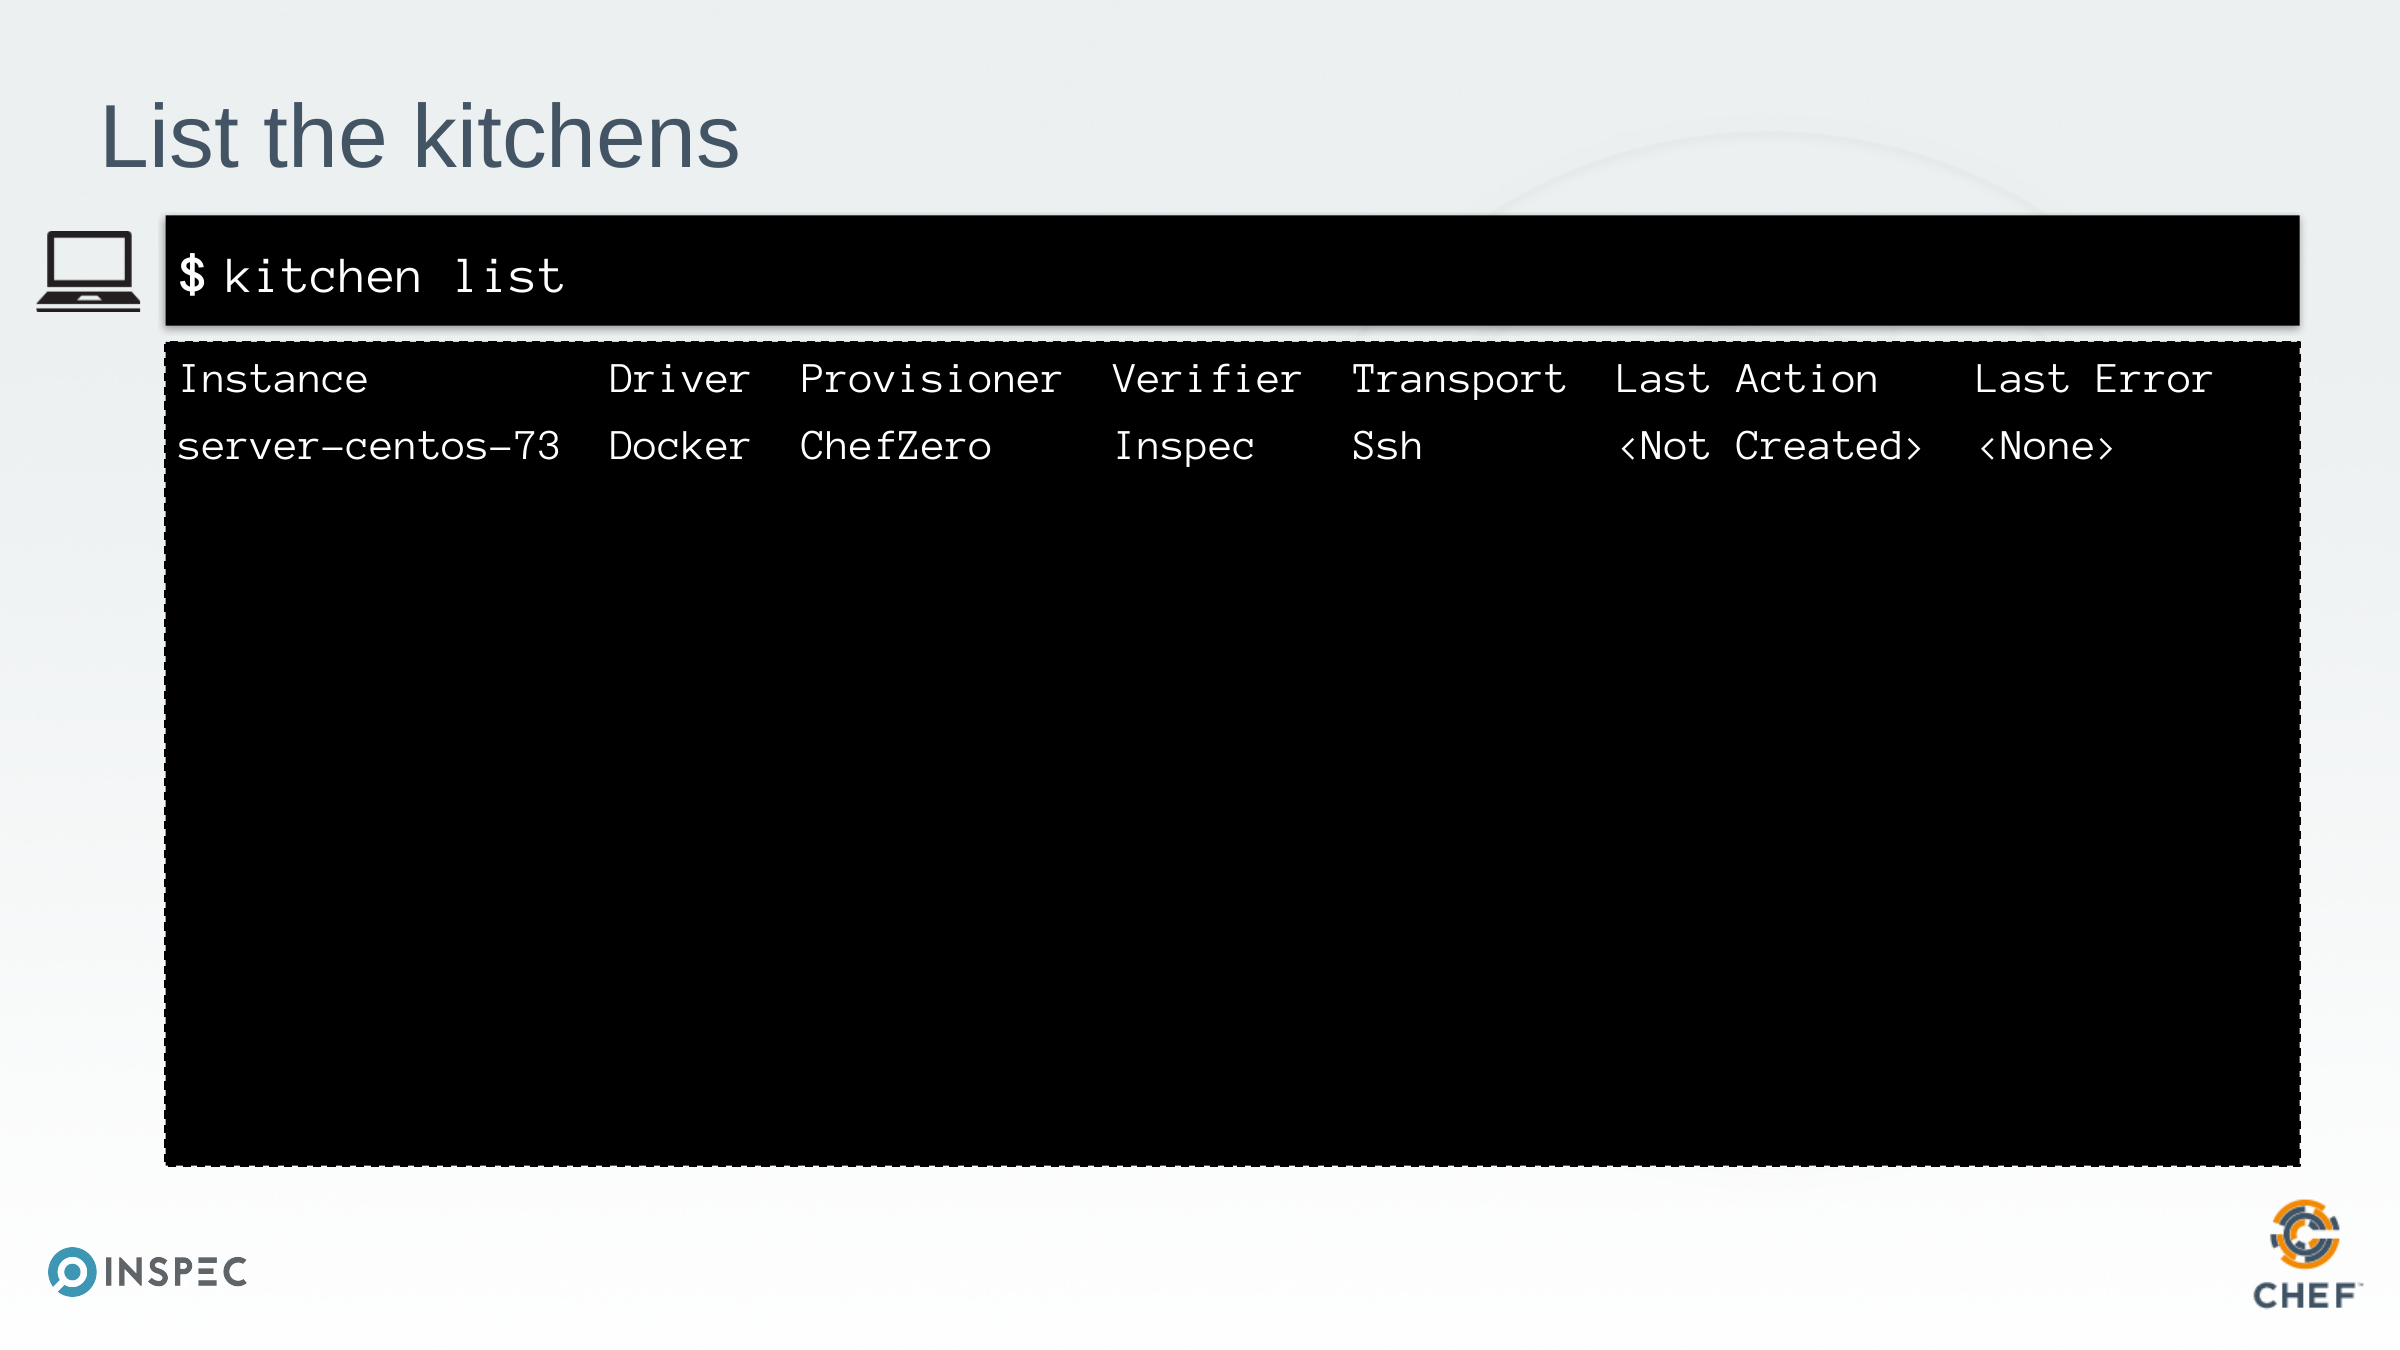

# List the kitchens
kitchen list
Instance          Driver  Provisioner  Verifier  Transport  Last Action    Last Error
server-centos-73  Docker  ChefZero     Inspec    Ssh        <Not Created>  <None>